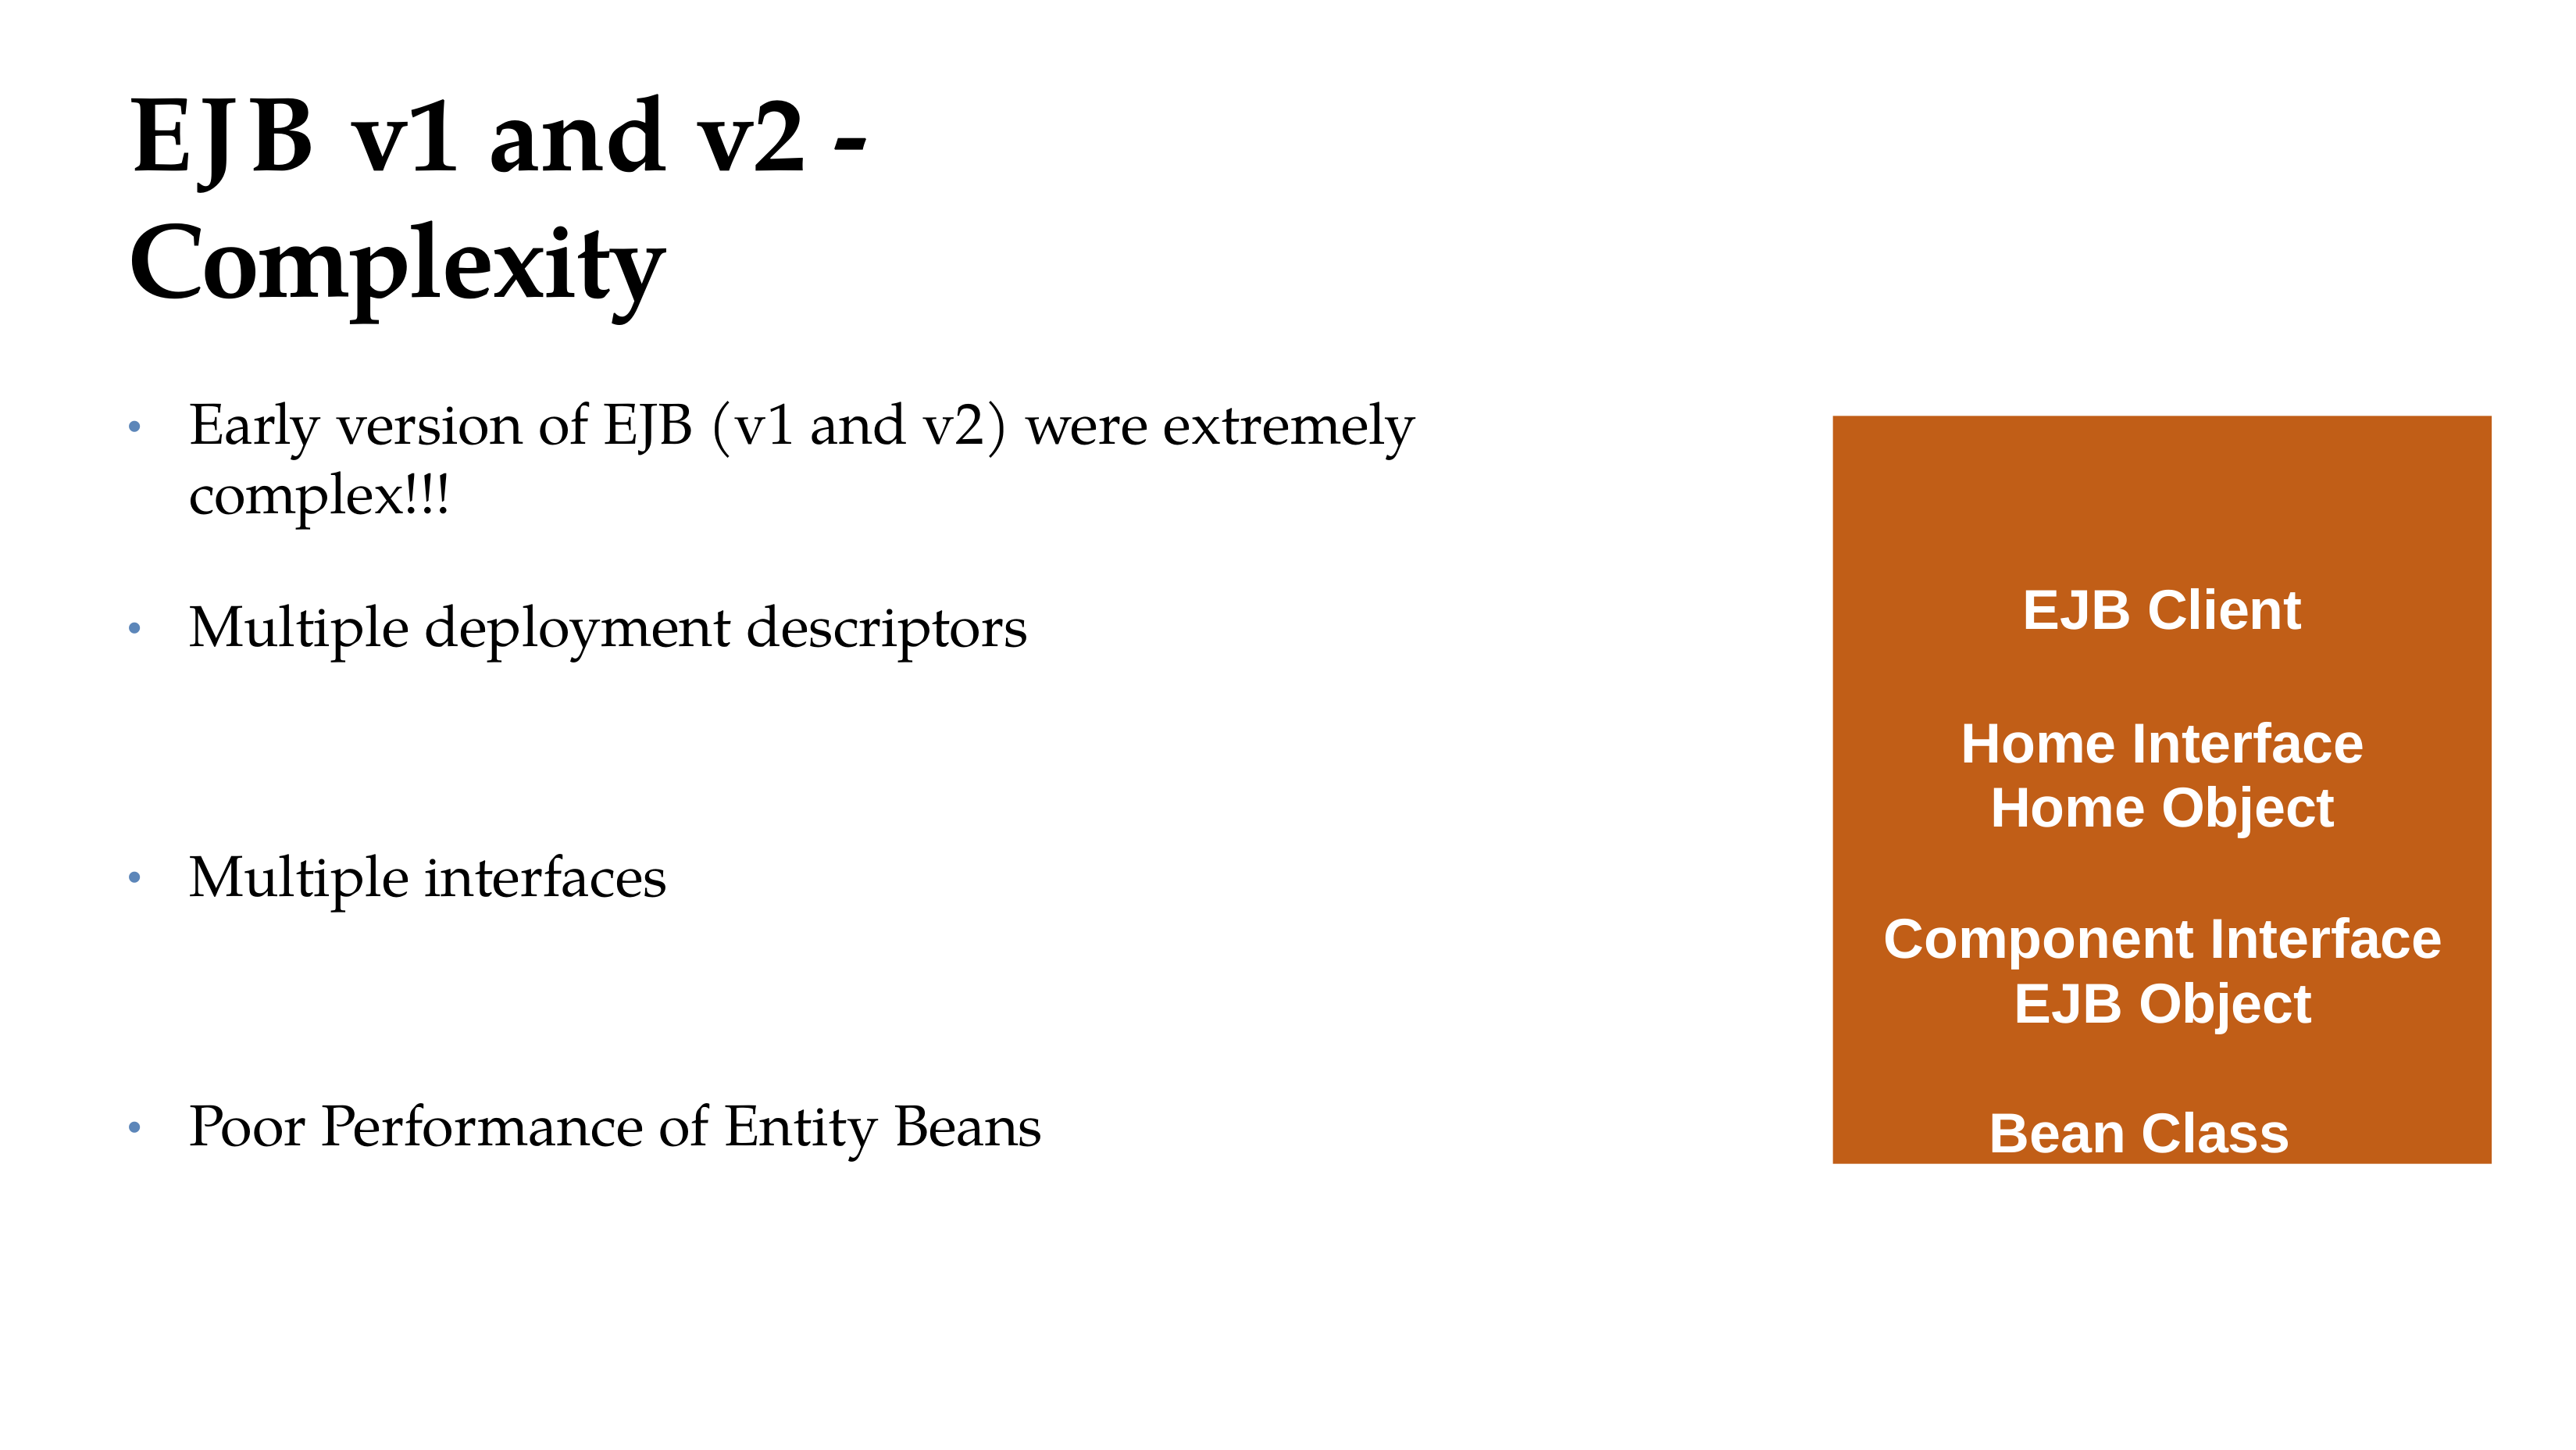

# EJB v1 and v2 - Complexity
Early version of EJB (v1 and v2) were extremely complex!!!
•

EJB Client

Home Interface Home Object

Component Interface EJB Object

Bean Class
Multiple deployment descriptors
•
Multiple interfaces
•
Poor Performance of Entity Beans
•